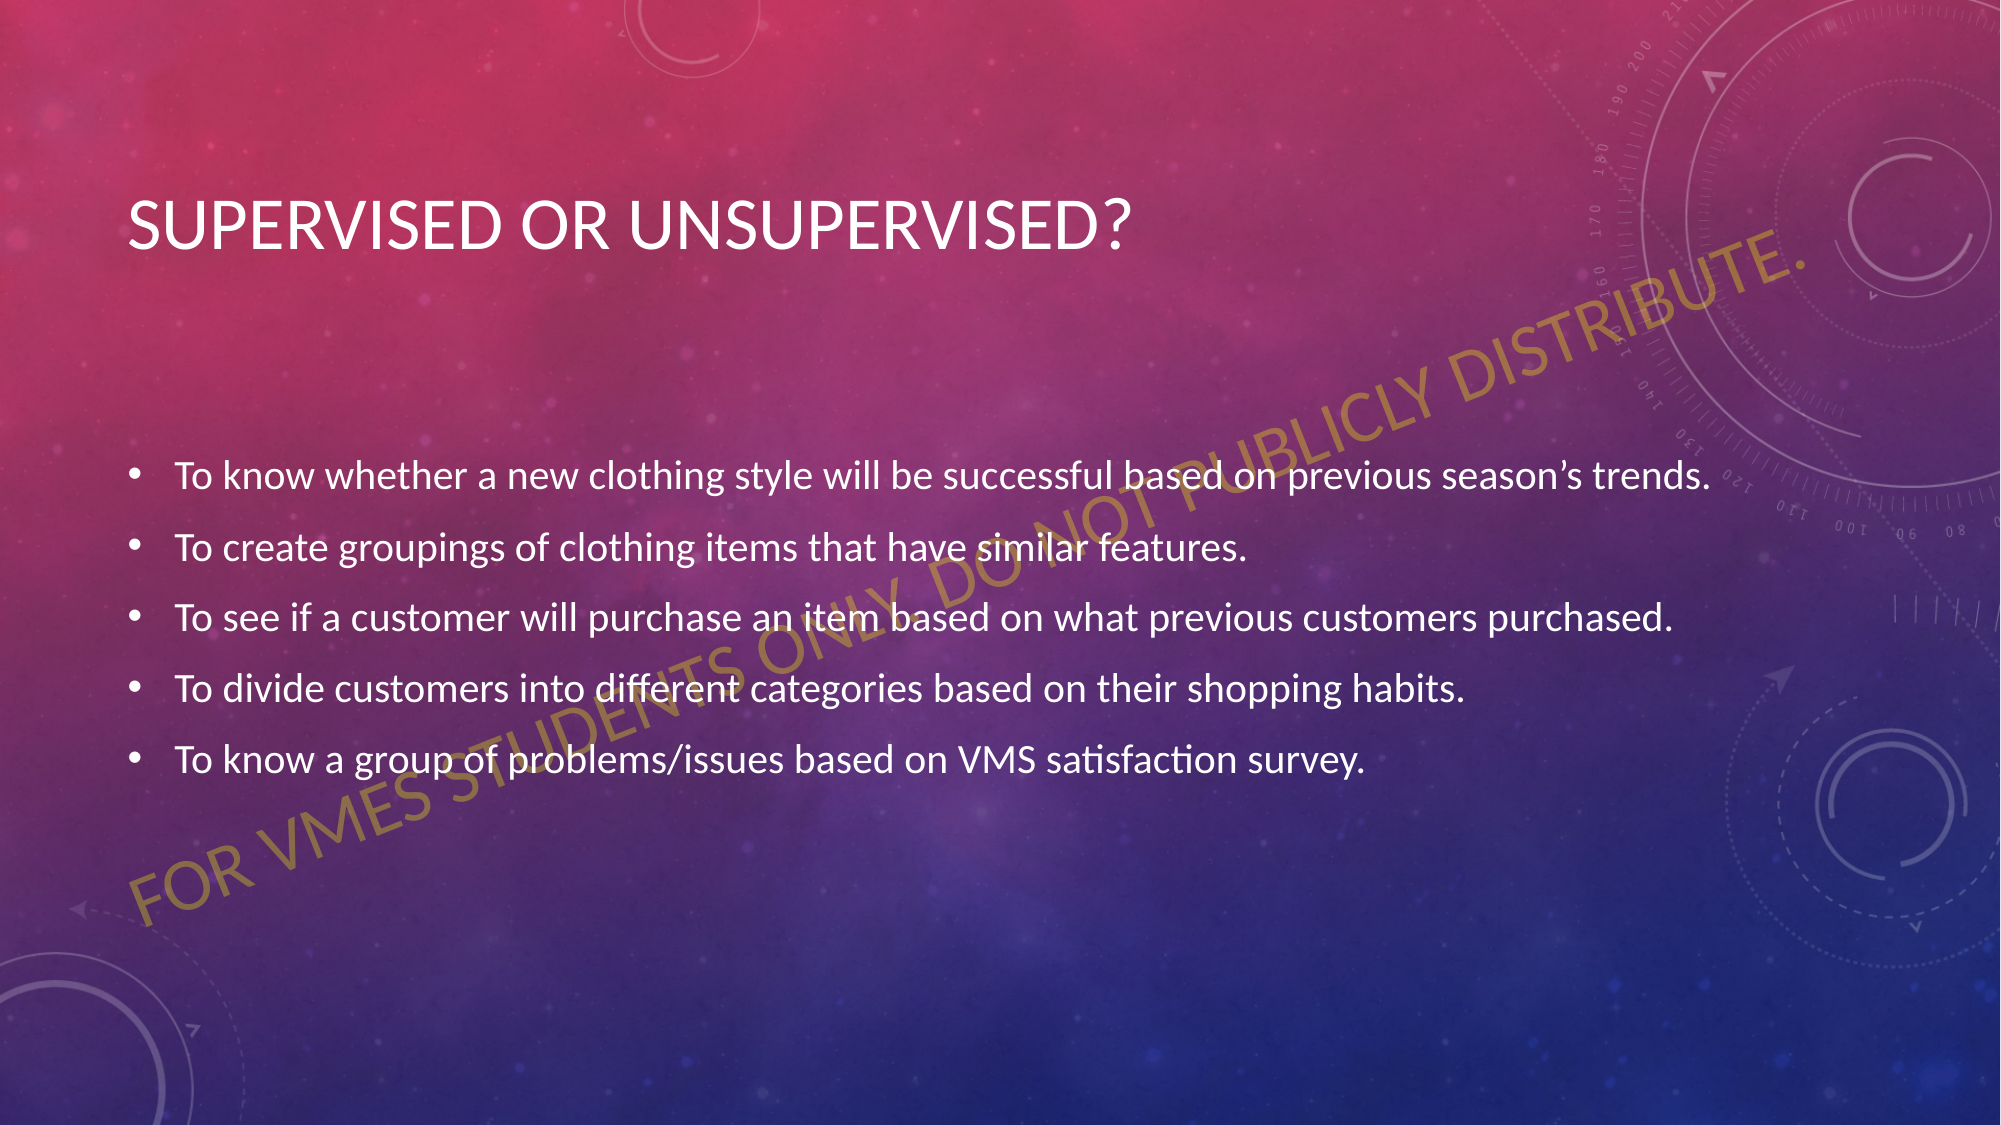

# Supervised or Unsupervised?
To know whether a new clothing style will be successful based on previous season’s trends.
To create groupings of clothing items that have similar features.
To see if a customer will purchase an item based on what previous customers purchased.
To divide customers into different categories based on their shopping habits.
To know a group of problems/issues based on VMS satisfaction survey.